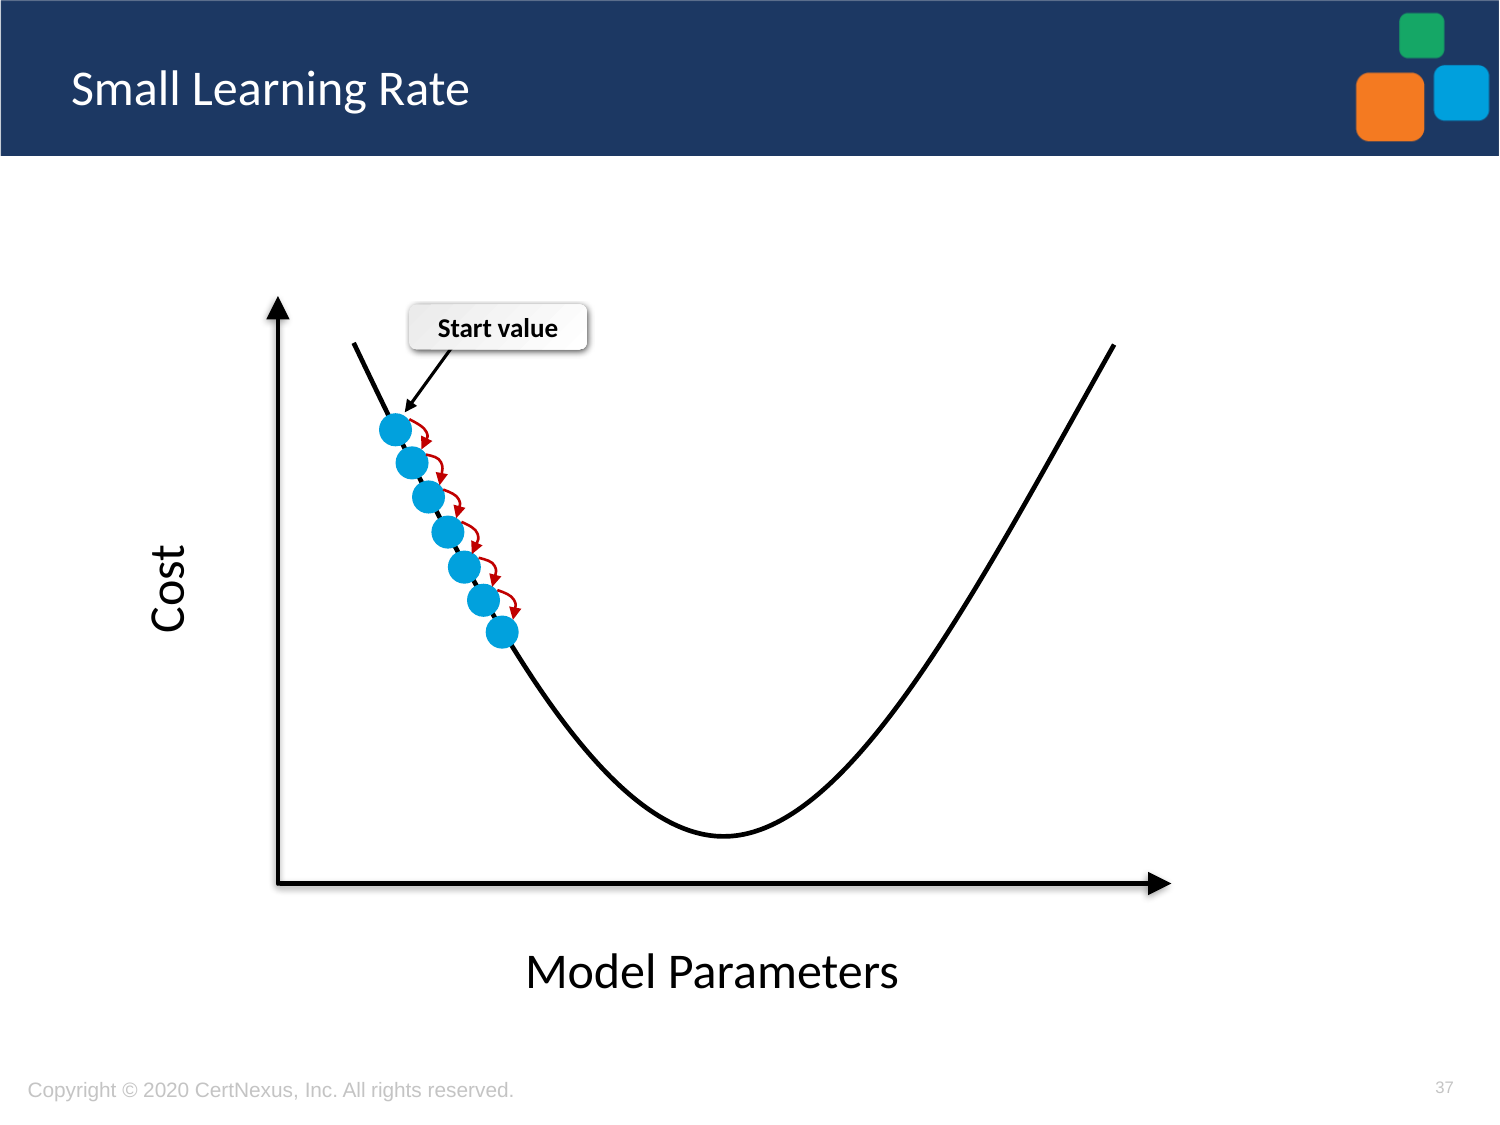

# Small Learning Rate
Start value

Cost

Model Parameters
37